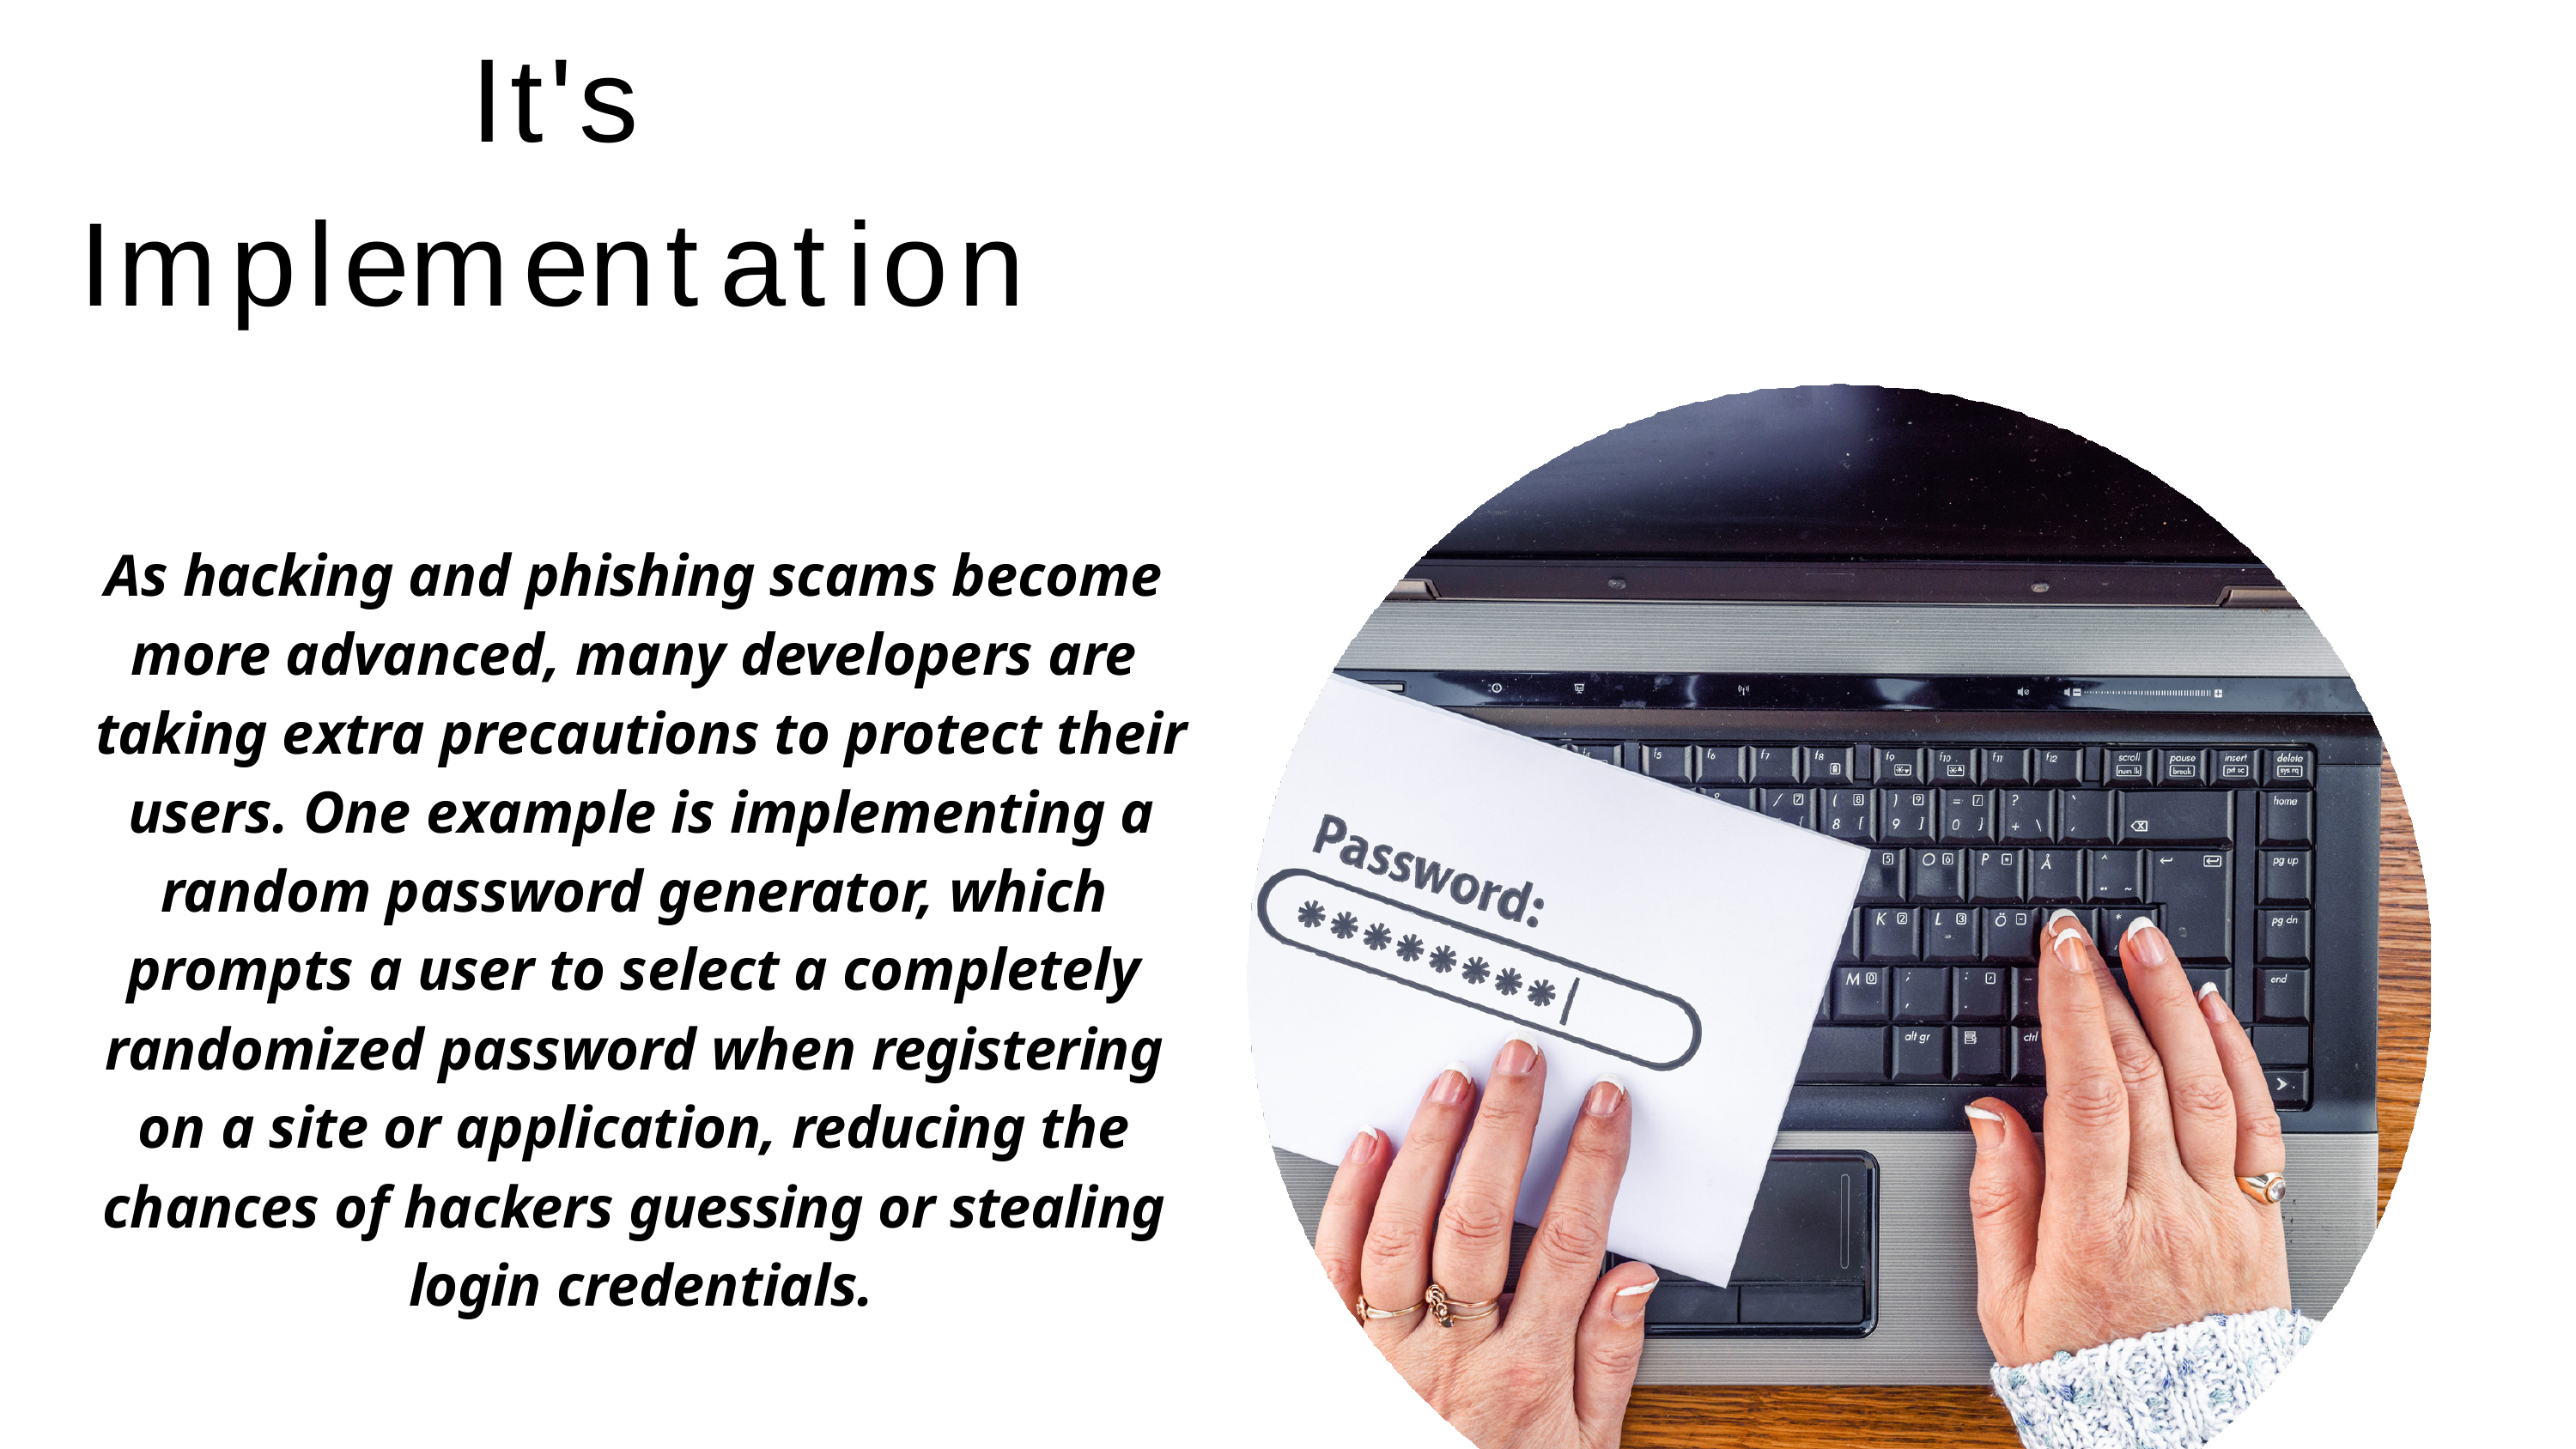

# It's  Implementation

As hacking and phishing scams become  more advanced, many developers are  taking extra precautions to protect their  users. One example is implementing a  random password generator, which  prompts a user to select a completely  randomized password when registering  on a site or application, reducing the  chances of hackers guessing or stealing  login credentials.